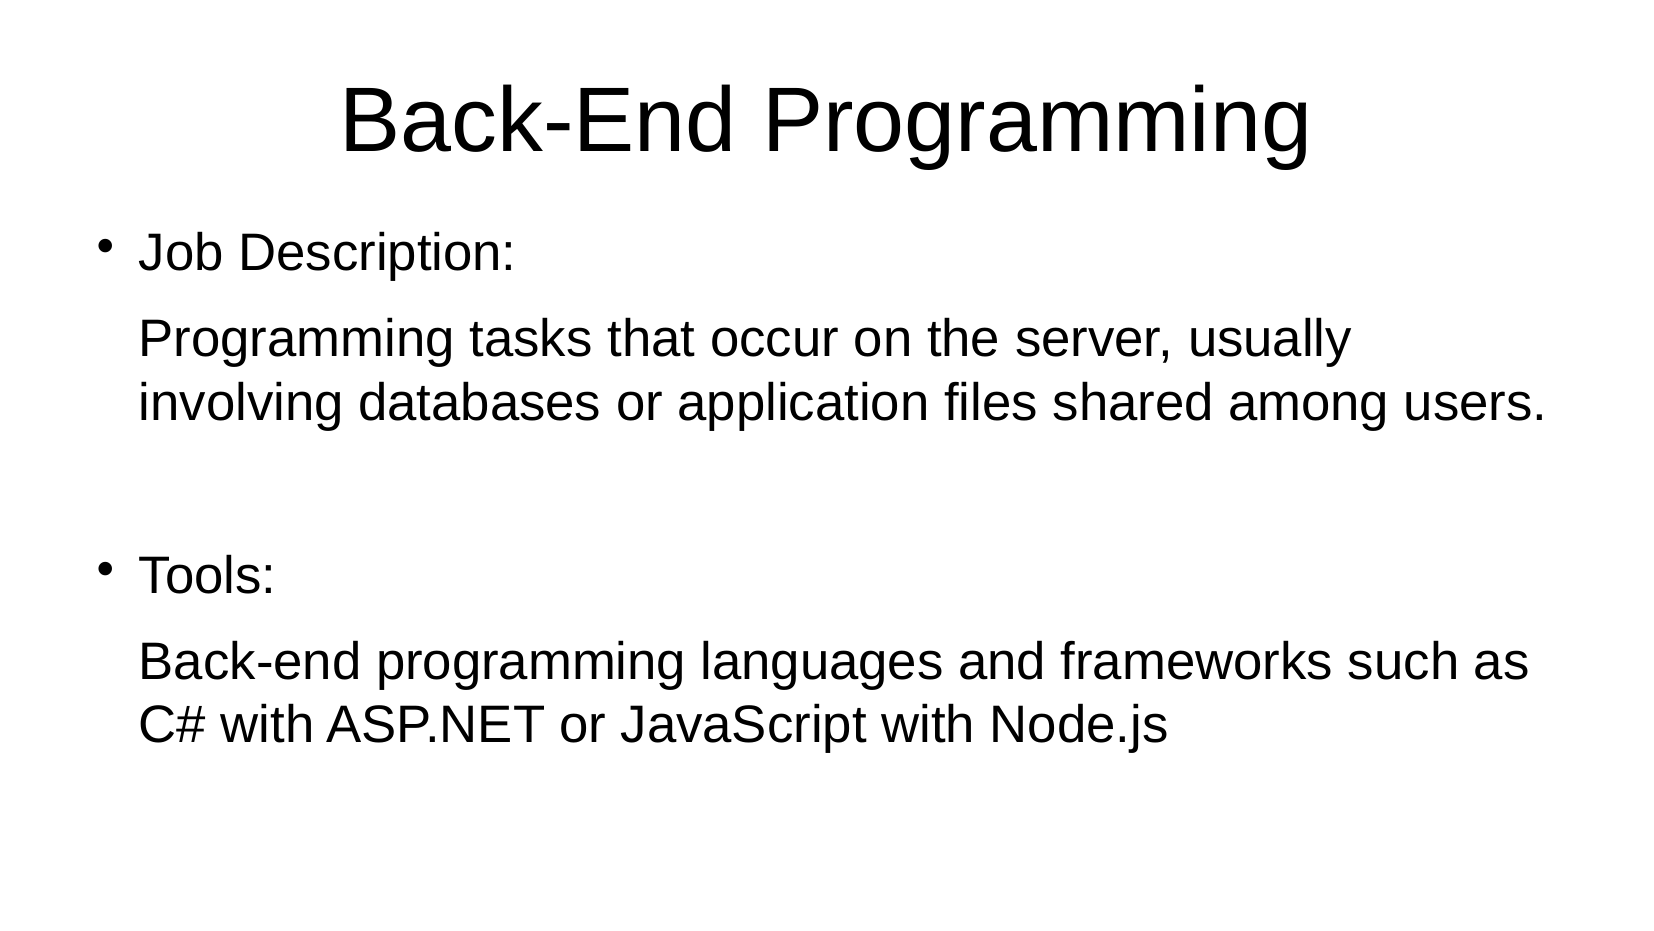

# Back-End Programming
Job Description:
Programming tasks that occur on the server, usually involving databases or application files shared among users.

Tools:
Back-end programming languages and frameworks such as C# with ASP.NET or JavaScript with Node.js